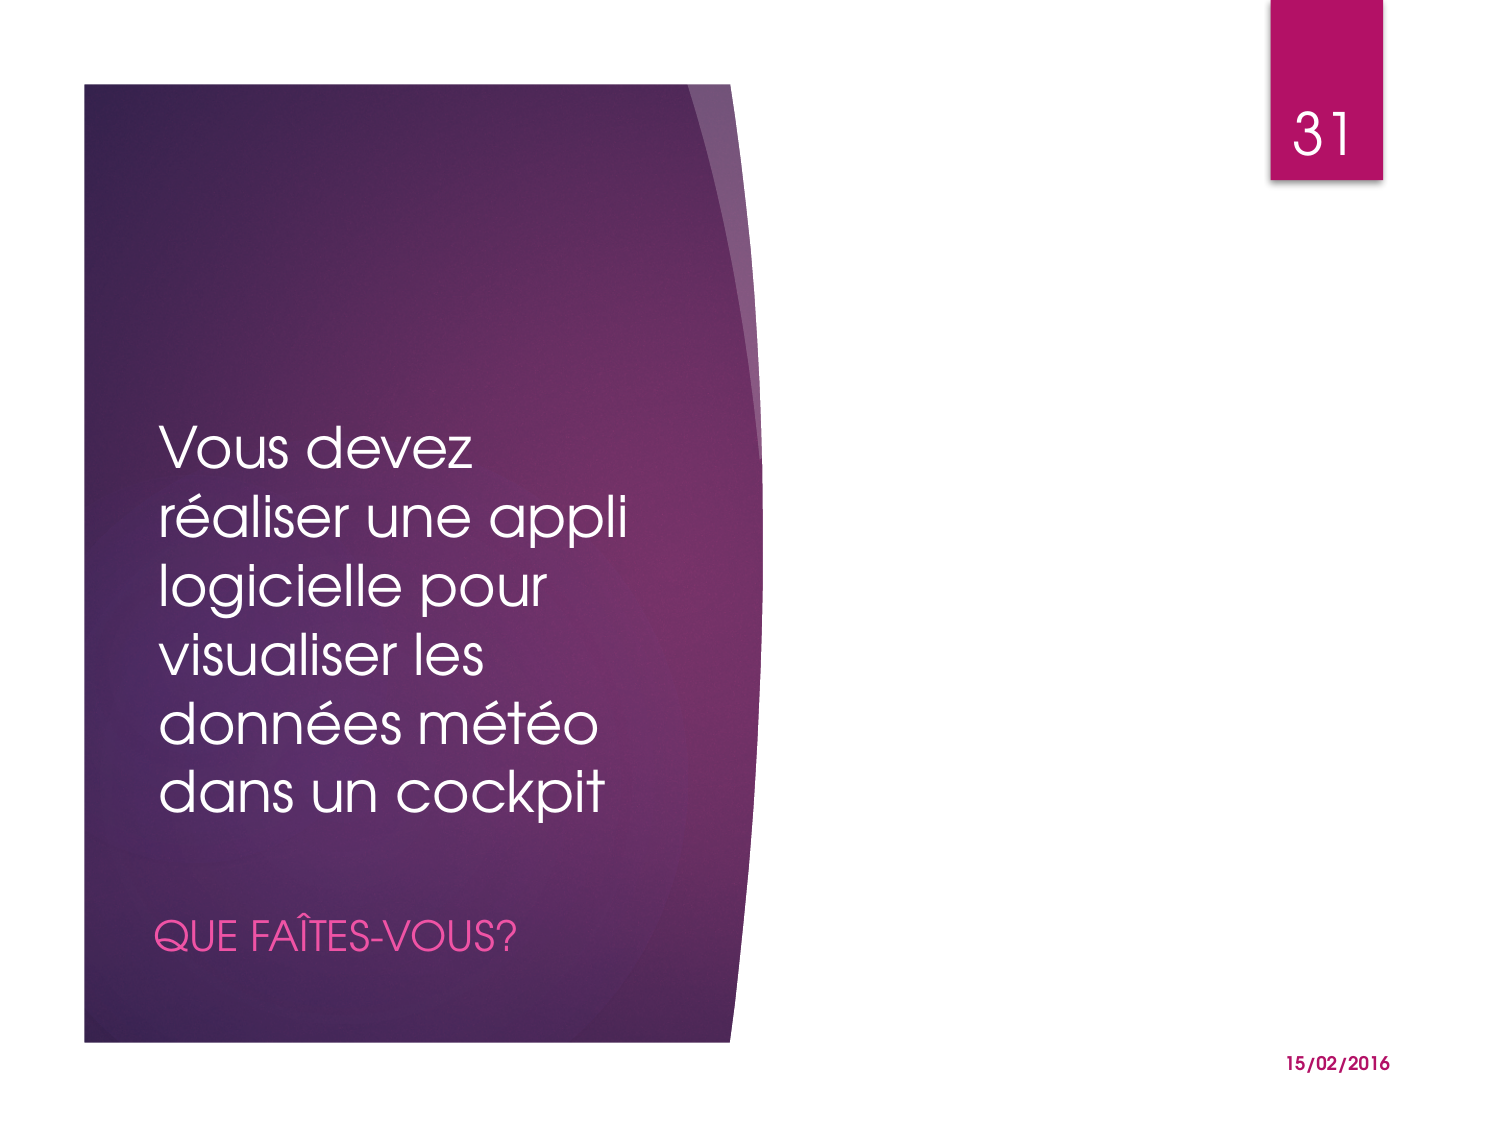

31
# Vous devez réaliser une appli logicielle pour visualiser les données météo dans un cockpit
Que faîtes-vous?
15/02/2016